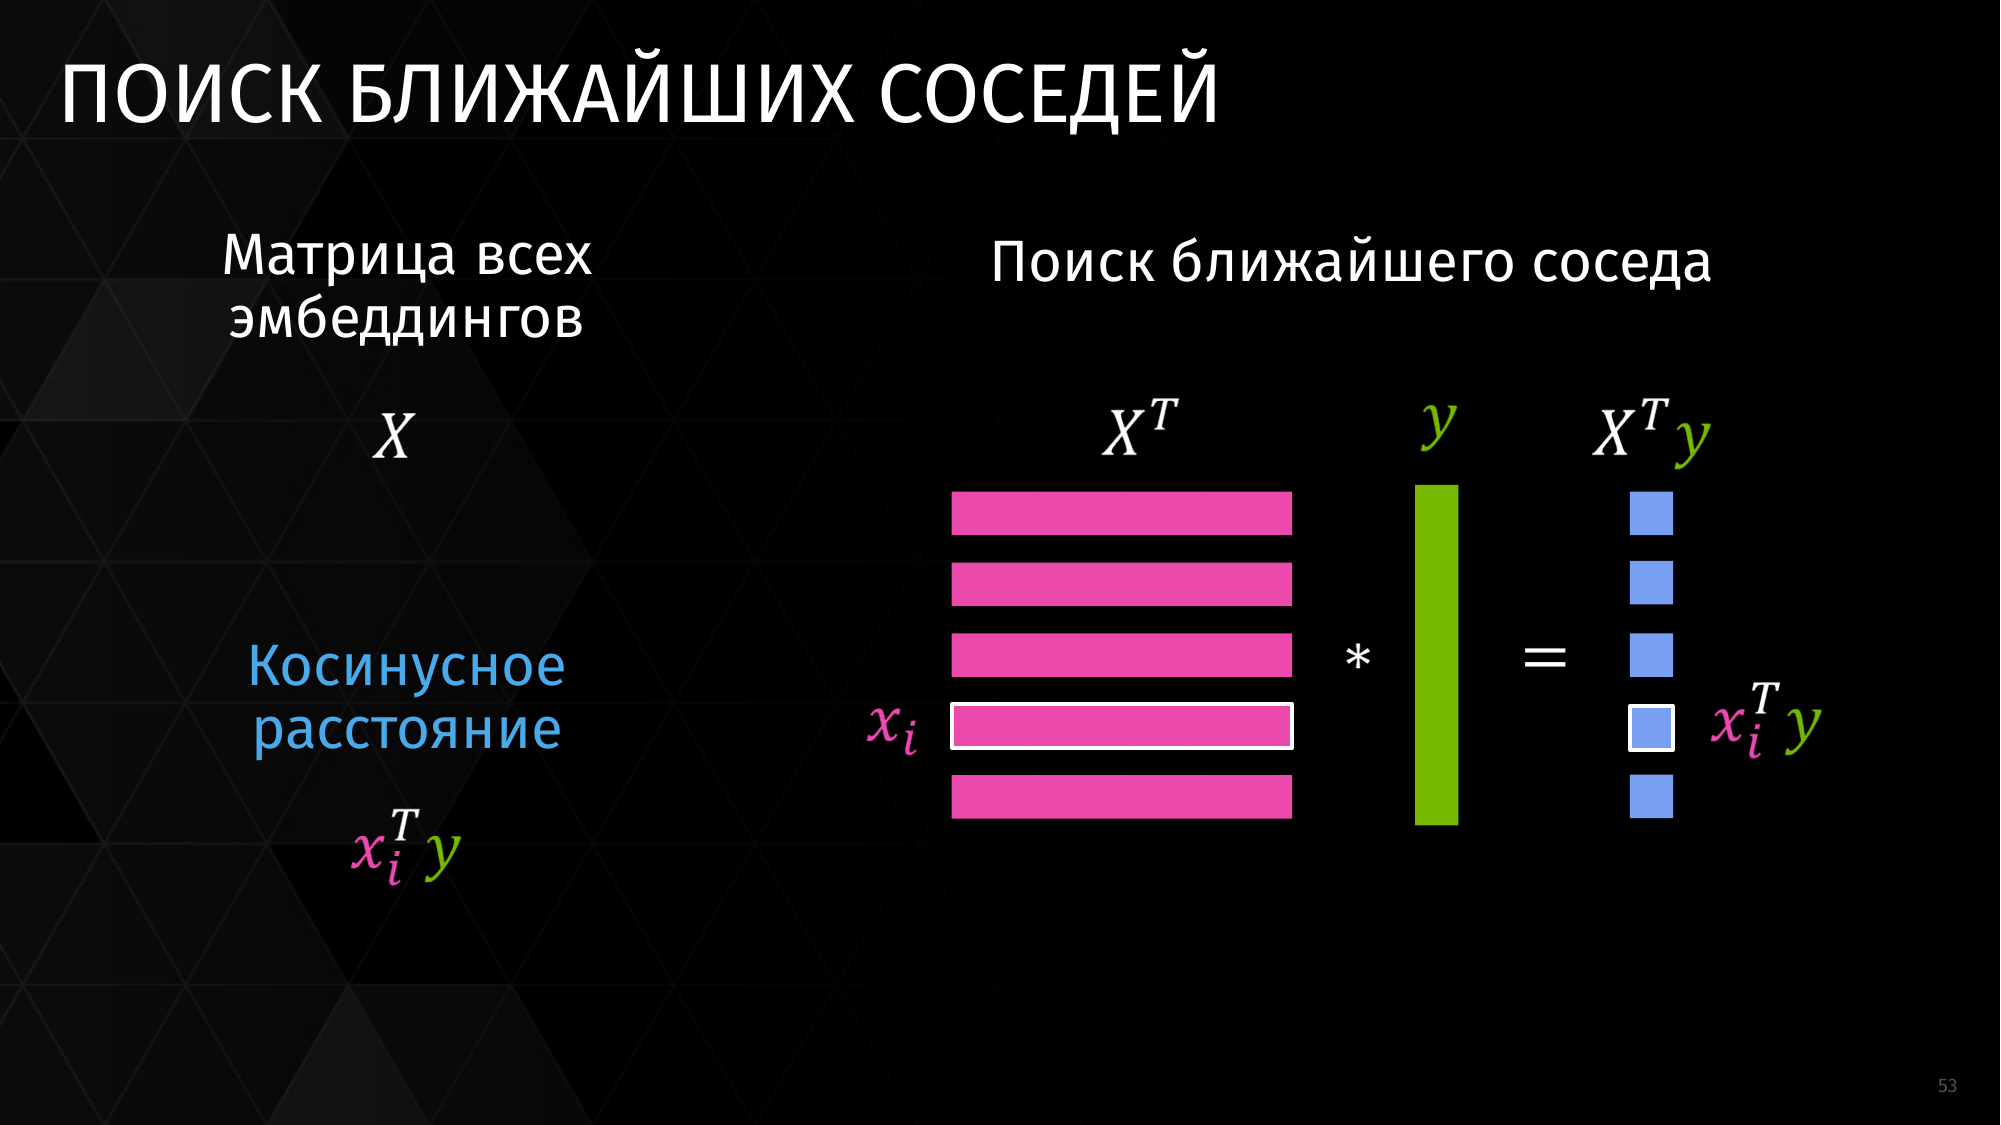

# ПОИСК БЛИЖАЙШИХ СОСЕДЕЙ
Матрица всех эмбеддингов
Поиск ближайшего соседа

Косинусное расстояние